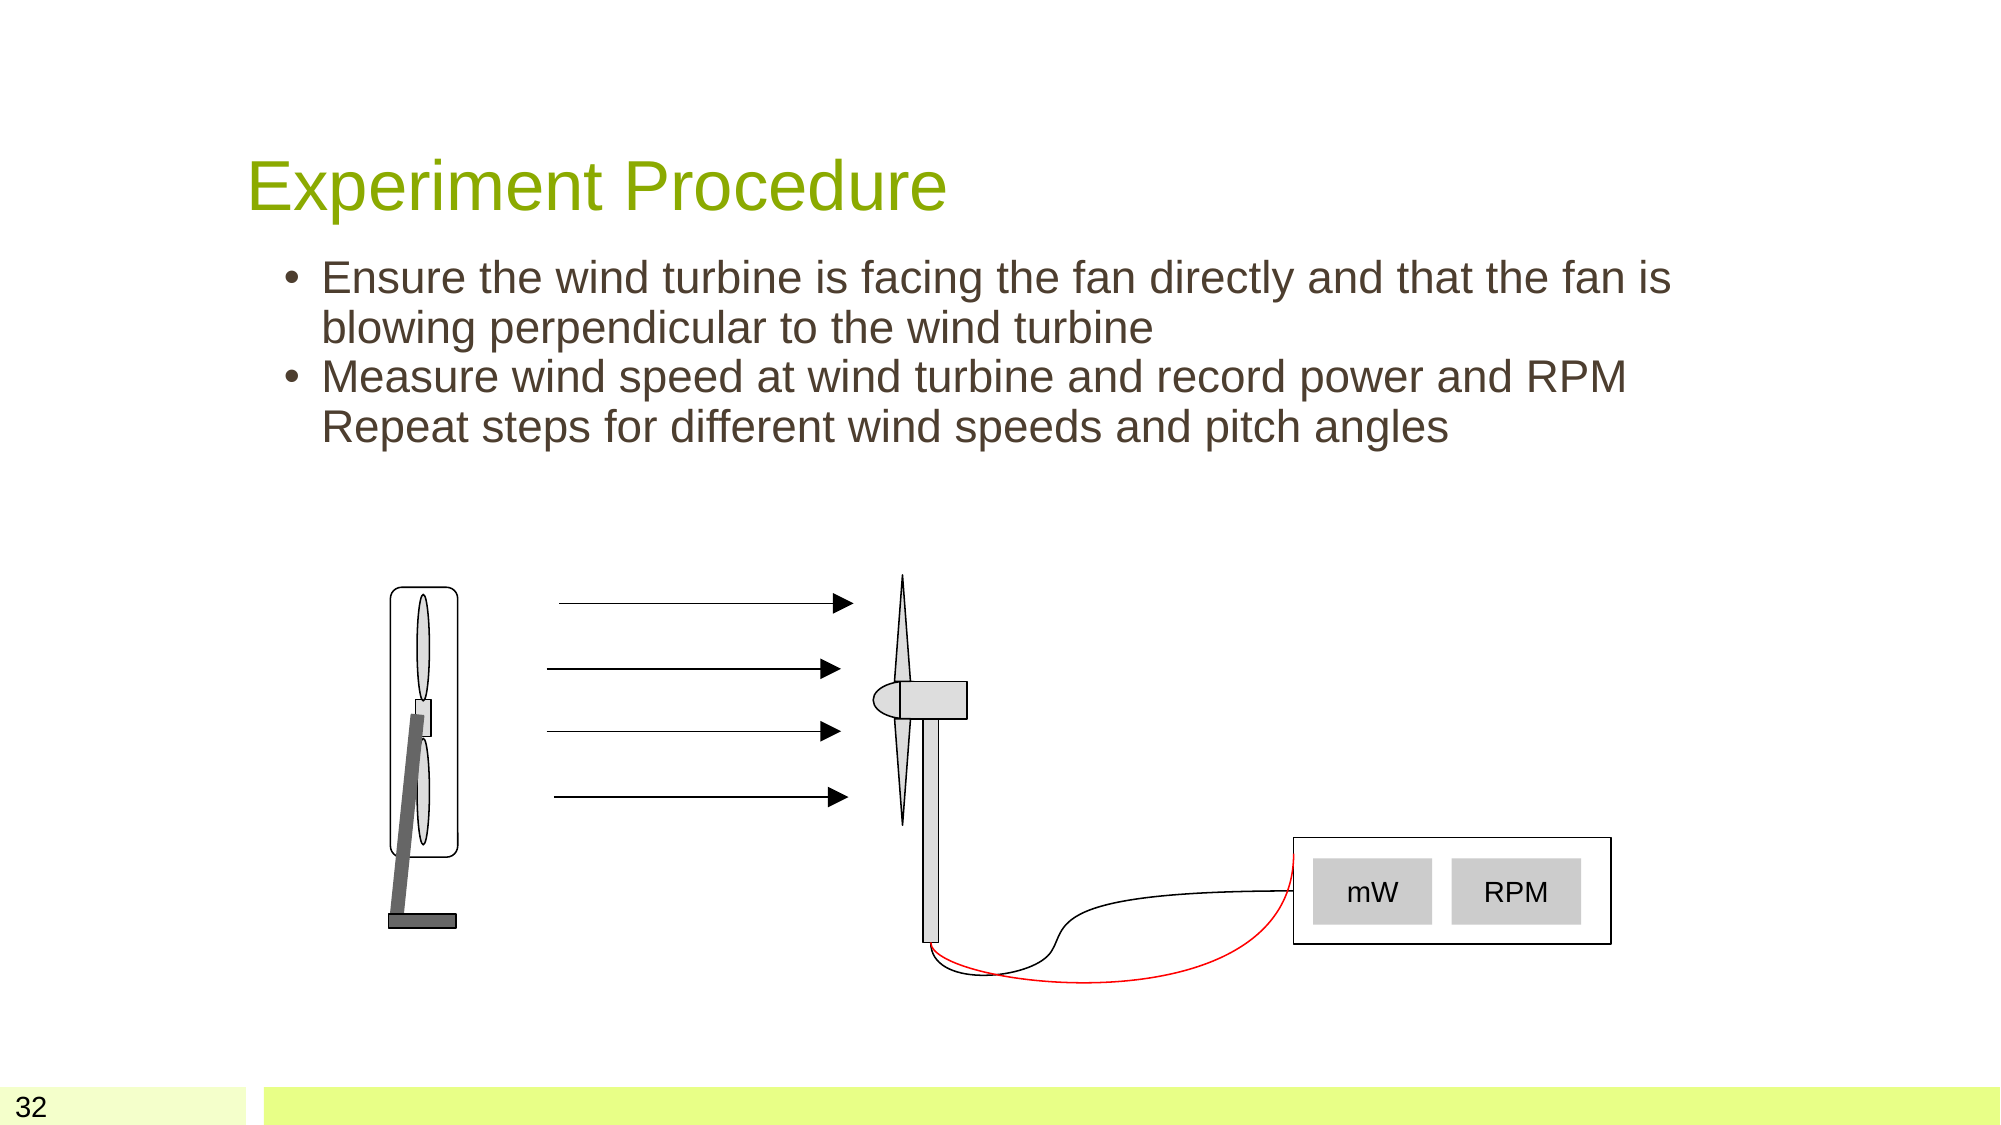

# Experiment Procedure
Ensure the wind turbine is facing the fan directly and that the fan is blowing perpendicular to the wind turbine
Measure wind speed at wind turbine and record power and RPM Repeat steps for different wind speeds and pitch angles

mW
RPM

32